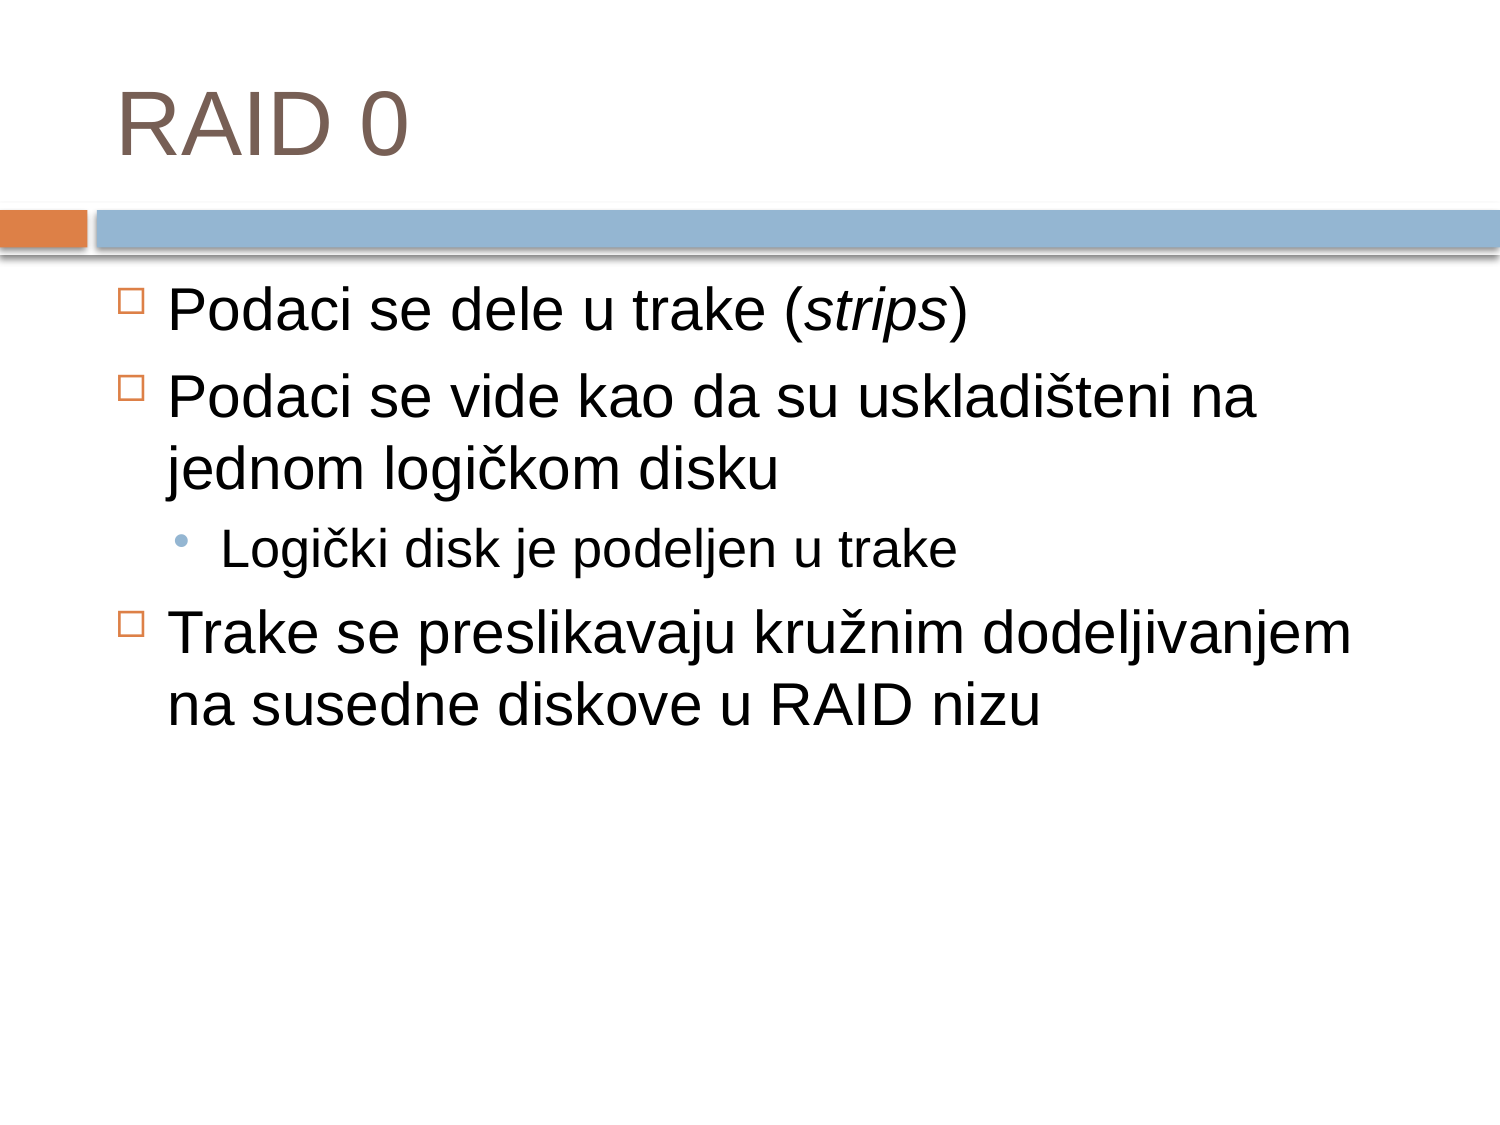

# RAID 0
Podaci se dele u trake (strips)
Podaci se vide kao da su uskladišteni na jednom logičkom disku
Logički disk je podeljen u trake
Trake se preslikavaju kružnim dodeljivanjem na susedne diskove u RAID nizu